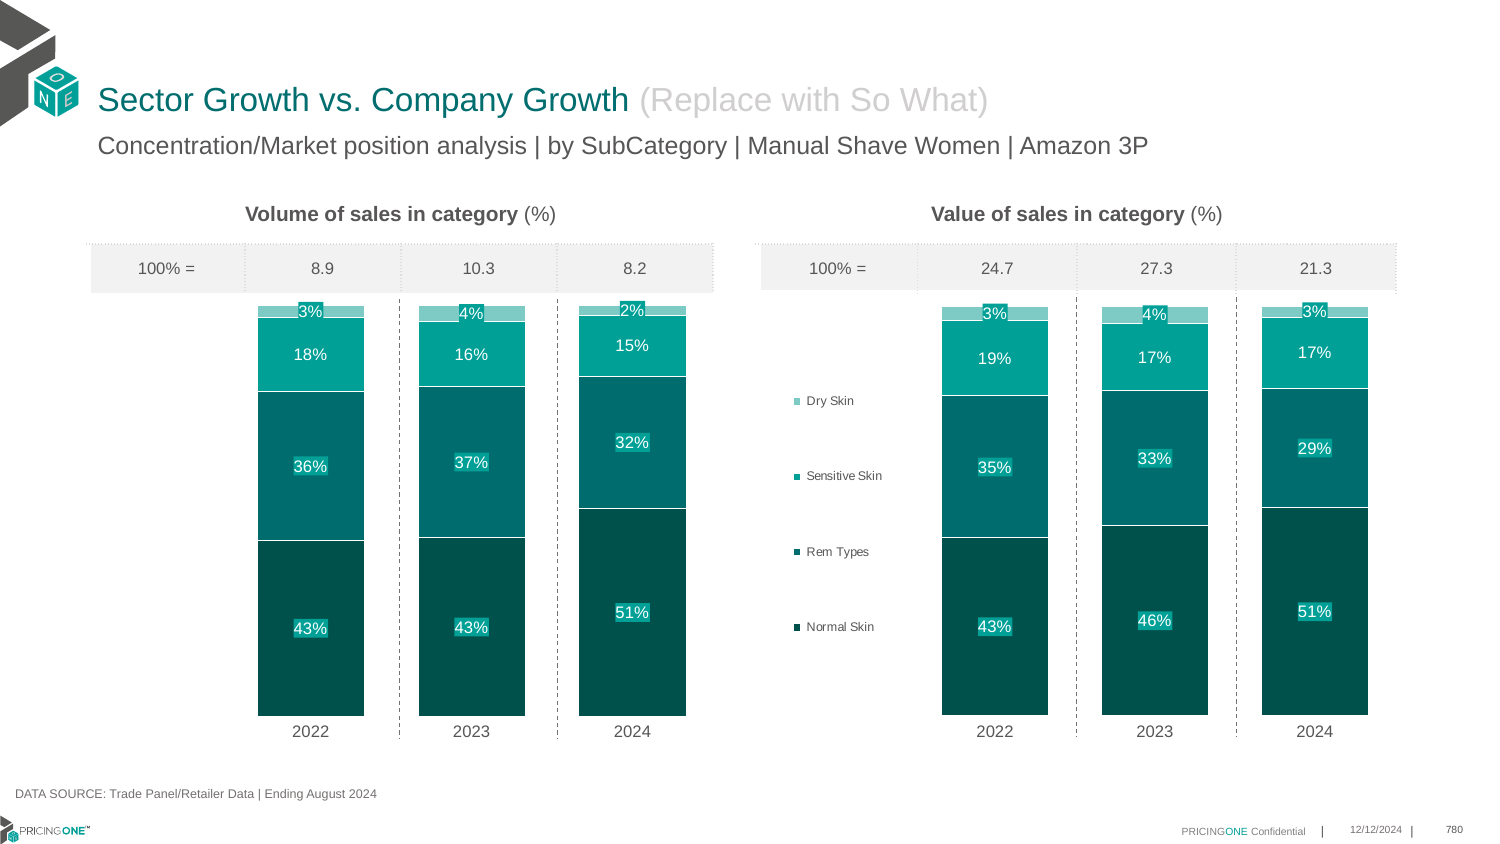

# Sector Growth vs. Company Growth (Replace with So What)
Concentration/Market position analysis | by SubCategory | Manual Shave Women | Amazon 3P
| Volume of sales in category (%) |  |  |  |
| --- | --- | --- | --- |
| 100% = | 8.9 | 10.3 | 8.2 |
| Value of sales in category (%) |  |  |  |
| --- | --- | --- | --- |
| 100% = | 24.7 | 27.3 | 21.3 |

### Chart

| Category | Normal Skin | Rem Types | Sensitive Skin | Dry Skin |
|---|---|---|---|---|
| 2022 | 0.4283917074515479 | 0.3620196855702803 | 0.1810402603472942 | 0.02854834663087759 |
| 2023 | 0.43459060975570835 | 0.3683960443458345 | 0.1575293399799279 | 0.039484005918529214 |
| 2024 | 0.5056013239049341 | 0.3223116474946992 | 0.147906102081579 | 0.02418092651878768 |

### Chart

| Category | Normal Skin | Rem Types | Sensitive Skin | Dry Skin |
|---|---|---|---|---|
| 2022 | 0.434358726623156 | 0.34638612261369345 | 0.1851278677217763 | 0.03412728304137429 |
| 2023 | 0.46389227565995445 | 0.3292191310461384 | 0.1652833305781807 | 0.041605262715726433 |
| 2024 | 0.5075286251843389 | 0.29237615399361555 | 0.17223913857560058 | 0.027856082246444976 |
DATA SOURCE: Trade Panel/Retailer Data | Ending August 2024

12/12/2024
780